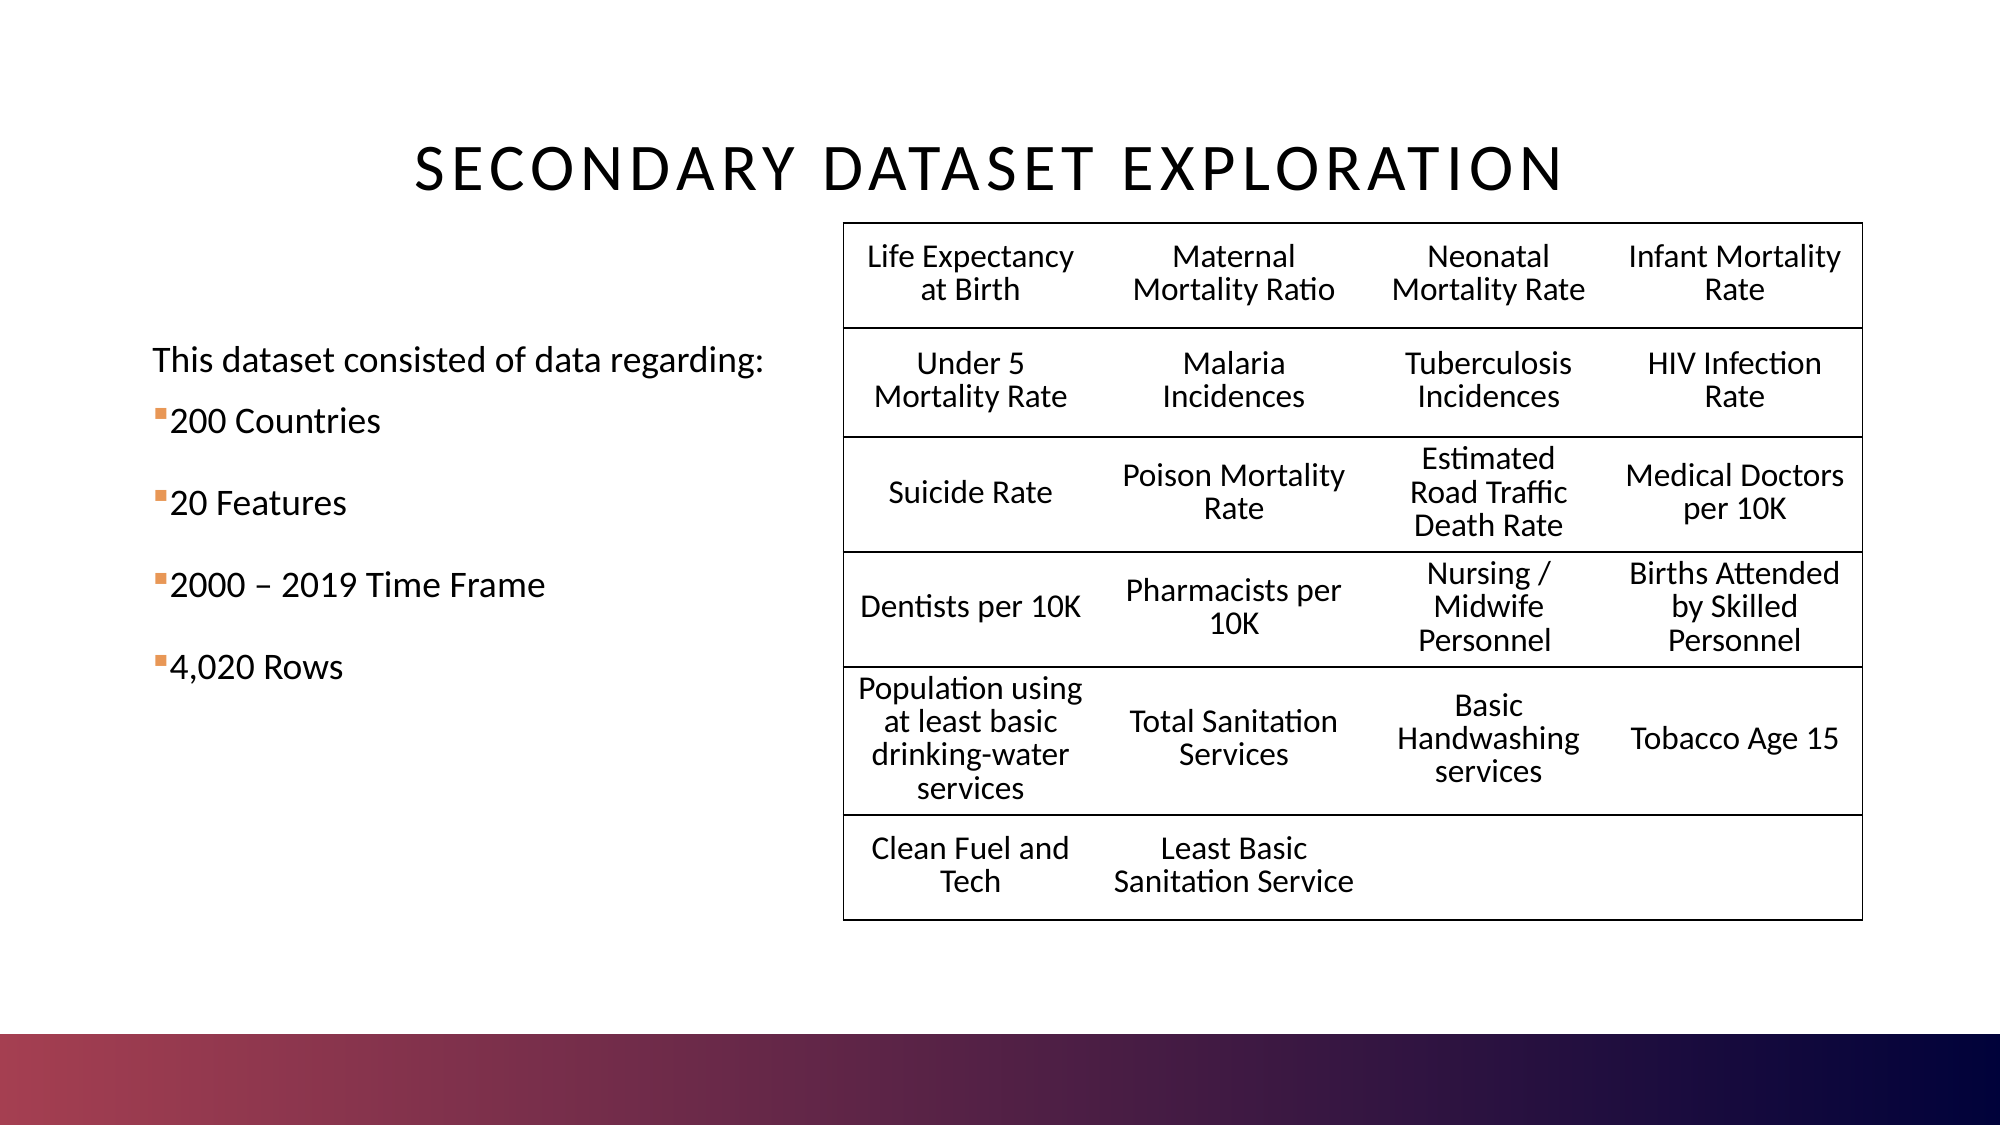

# Secondary dataset exploration
| Life Expectancy at Birth | Maternal Mortality Ratio | Neonatal Mortality Rate | Infant Mortality Rate |
| --- | --- | --- | --- |
| Under 5 Mortality Rate | Malaria Incidences | Tuberculosis Incidences | HIV Infection Rate |
| Suicide Rate | Poison Mortality Rate | Estimated Road Traffic Death Rate | Medical Doctors per 10K |
| Dentists per 10K | Pharmacists per 10K | Nursing / Midwife Personnel | Births Attended by Skilled Personnel |
| Population using at least basic drinking-water services | Total Sanitation Services | Basic Handwashing services | Tobacco Age 15 |
| Clean Fuel and Tech | Least Basic Sanitation Service |  |  |
This dataset consisted of data regarding:
200 Countries
20 Features
2000 – 2019 Time Frame
4,020 Rows